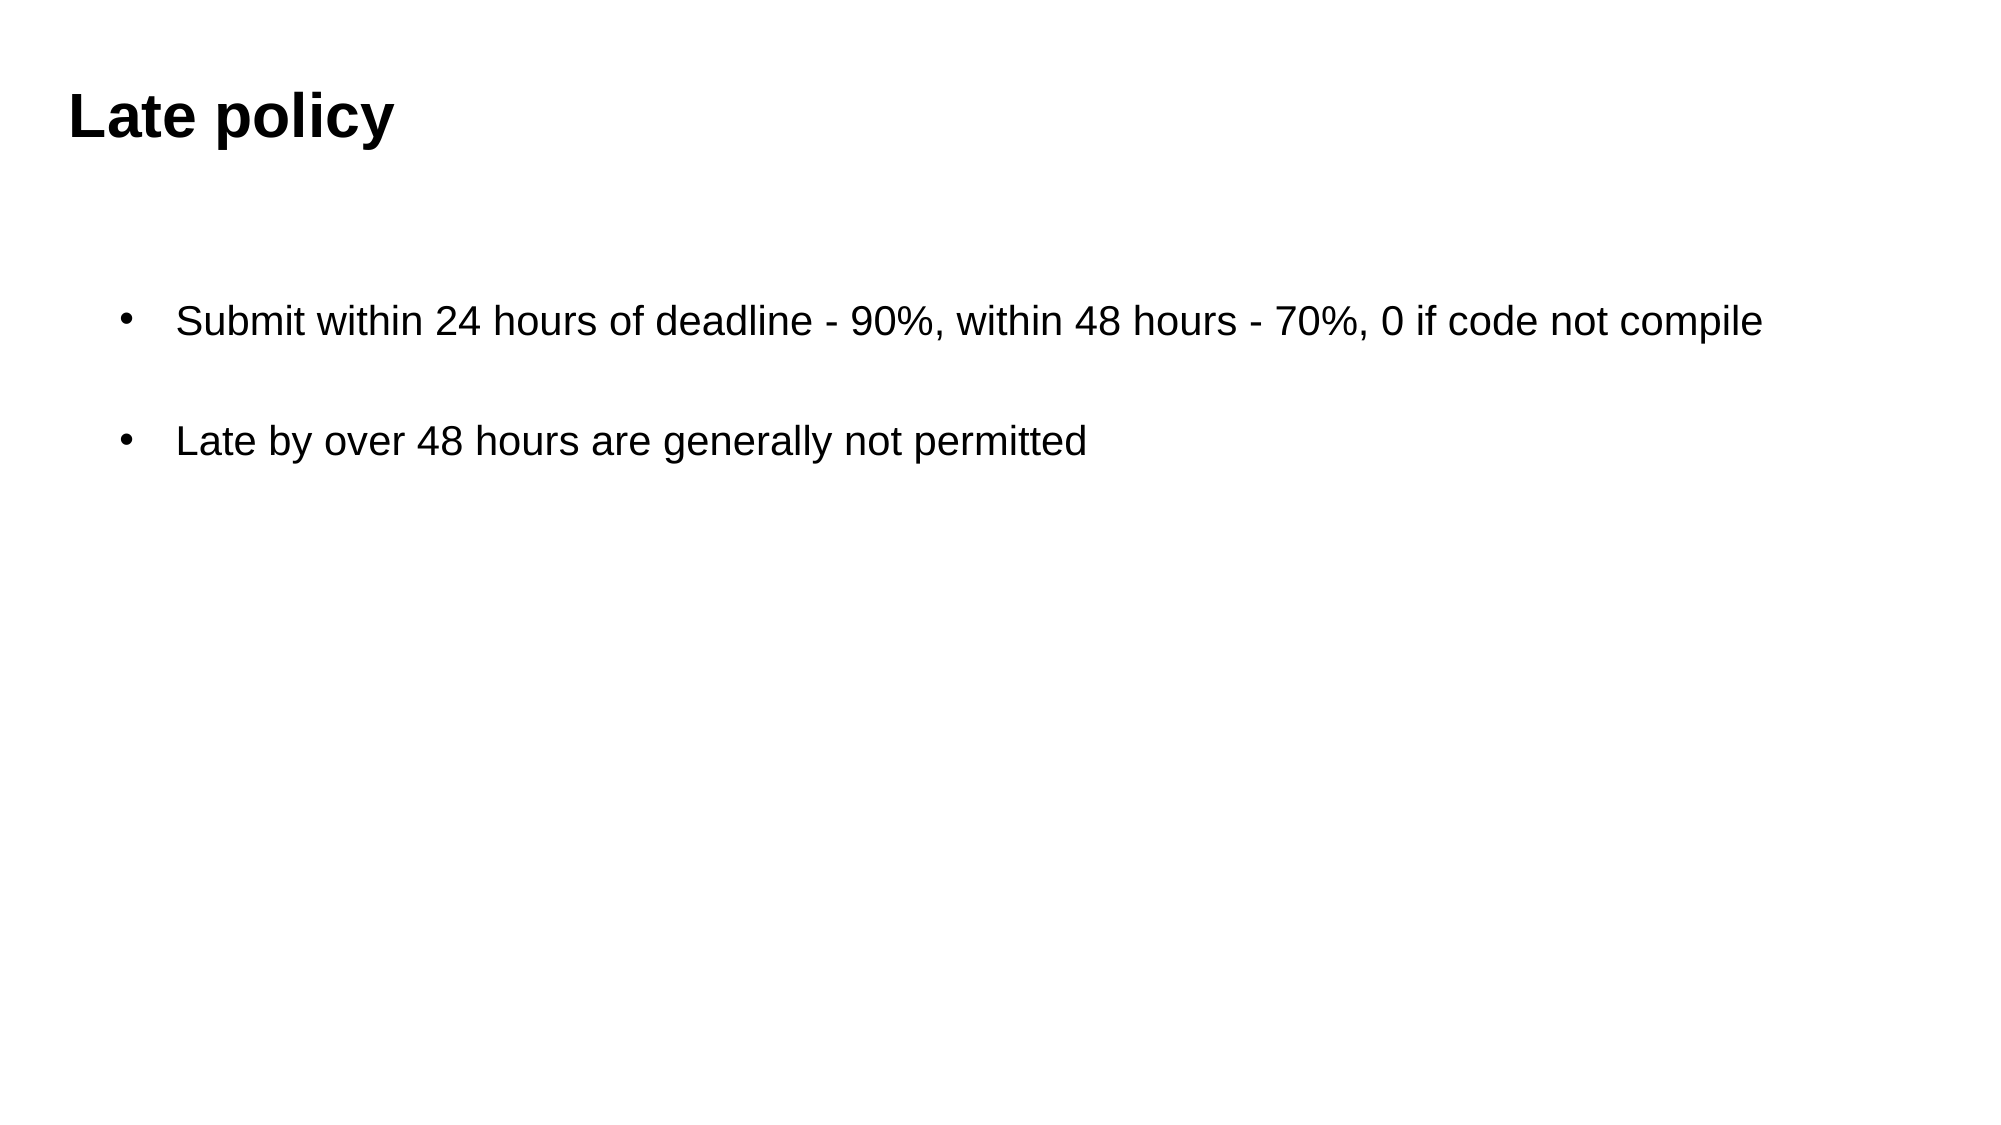

Late policy
Submit within 24 hours of deadline - 90%, within 48 hours - 70%, 0 if code not compile

Late by over 48 hours are generally not permitted